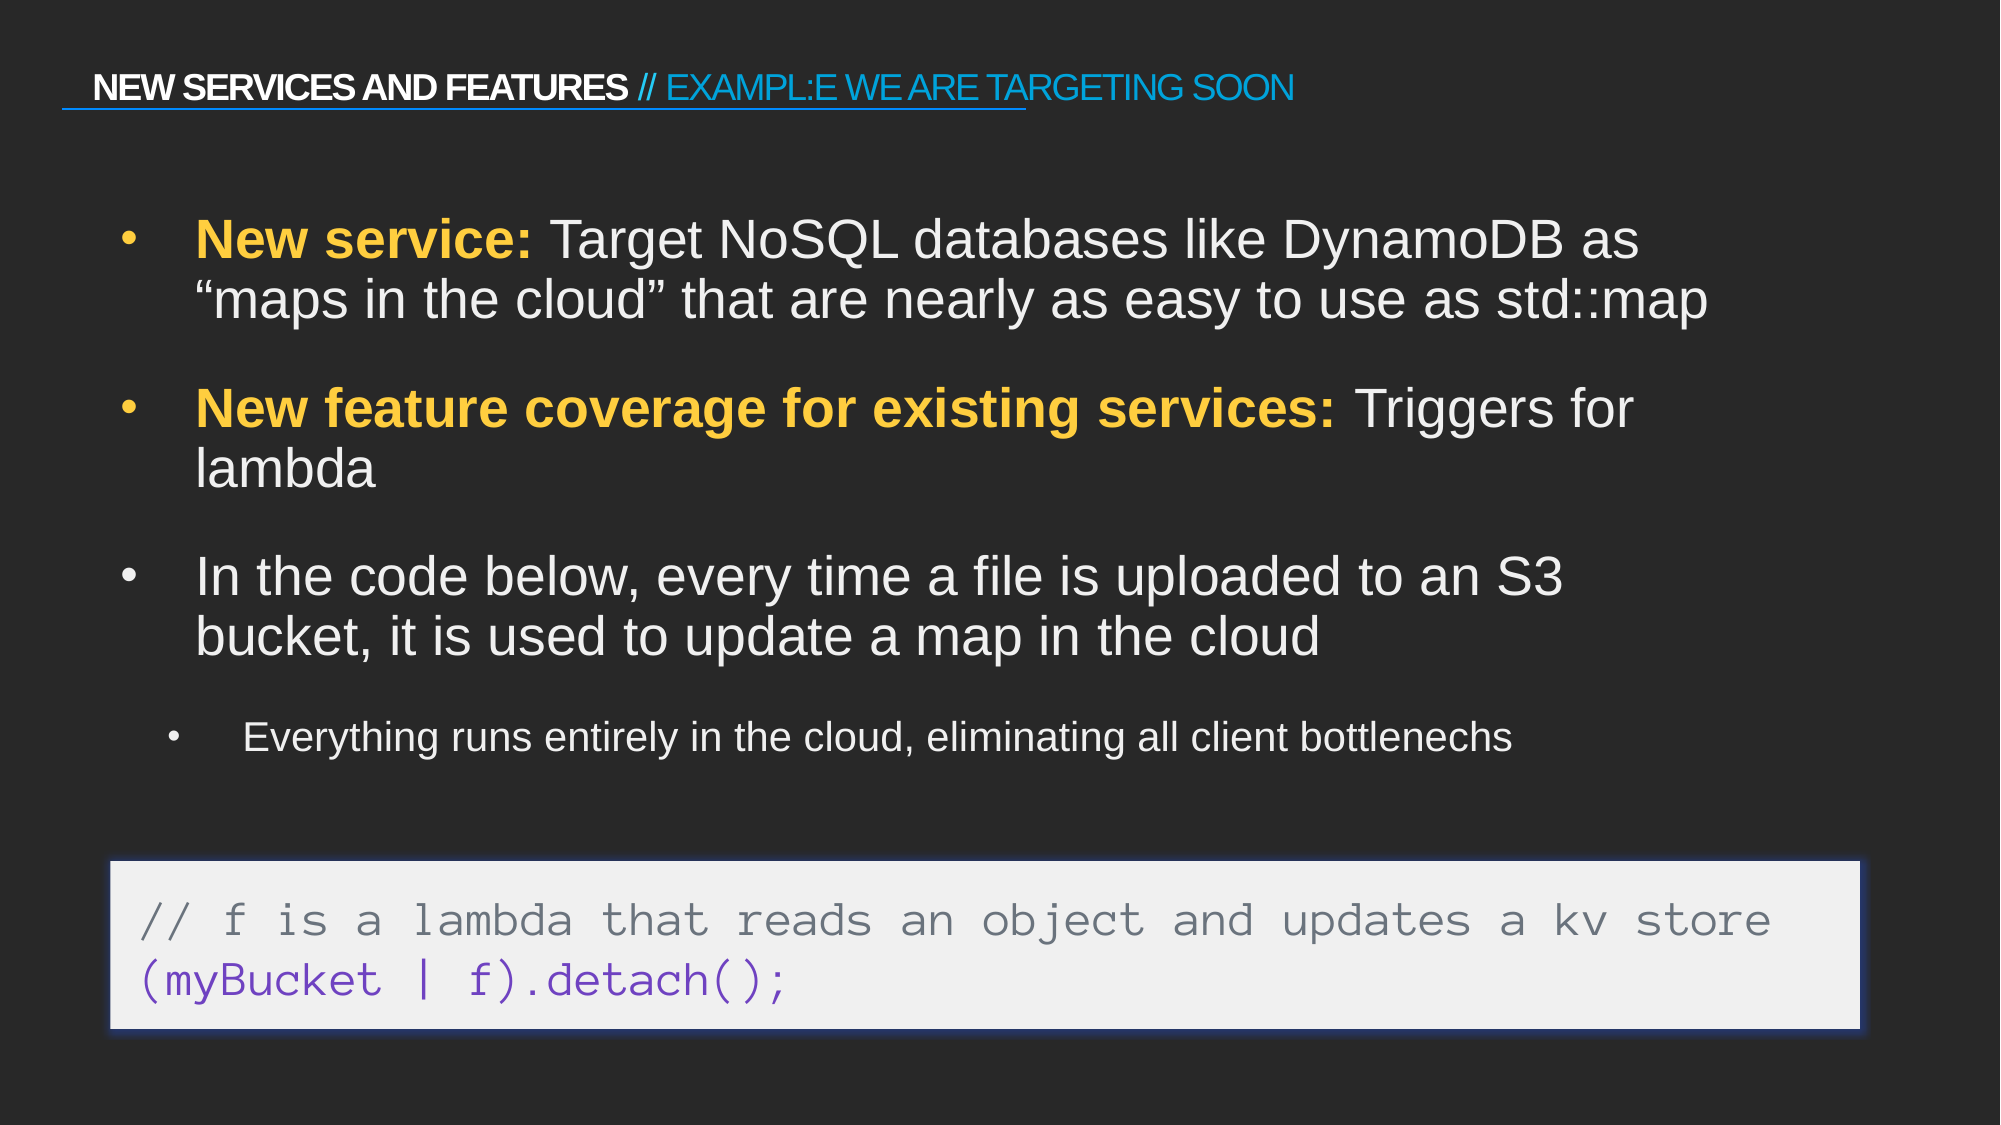

# NEW SERVICES AND FEATURES // EXAMPL:E WE ARE TARGETING SOON
New service: Target NoSQL databases like DynamoDB as “maps in the cloud” that are nearly as easy to use as std::map
New feature coverage for existing services: Triggers for lambda
In the code below, every time a file is uploaded to an S3 bucket, it is used to update a map in the cloud
Everything runs entirely in the cloud, eliminating all client bottlenechs
// f is a lambda that reads an object and updates a kv store
(myBucket | f).detach();